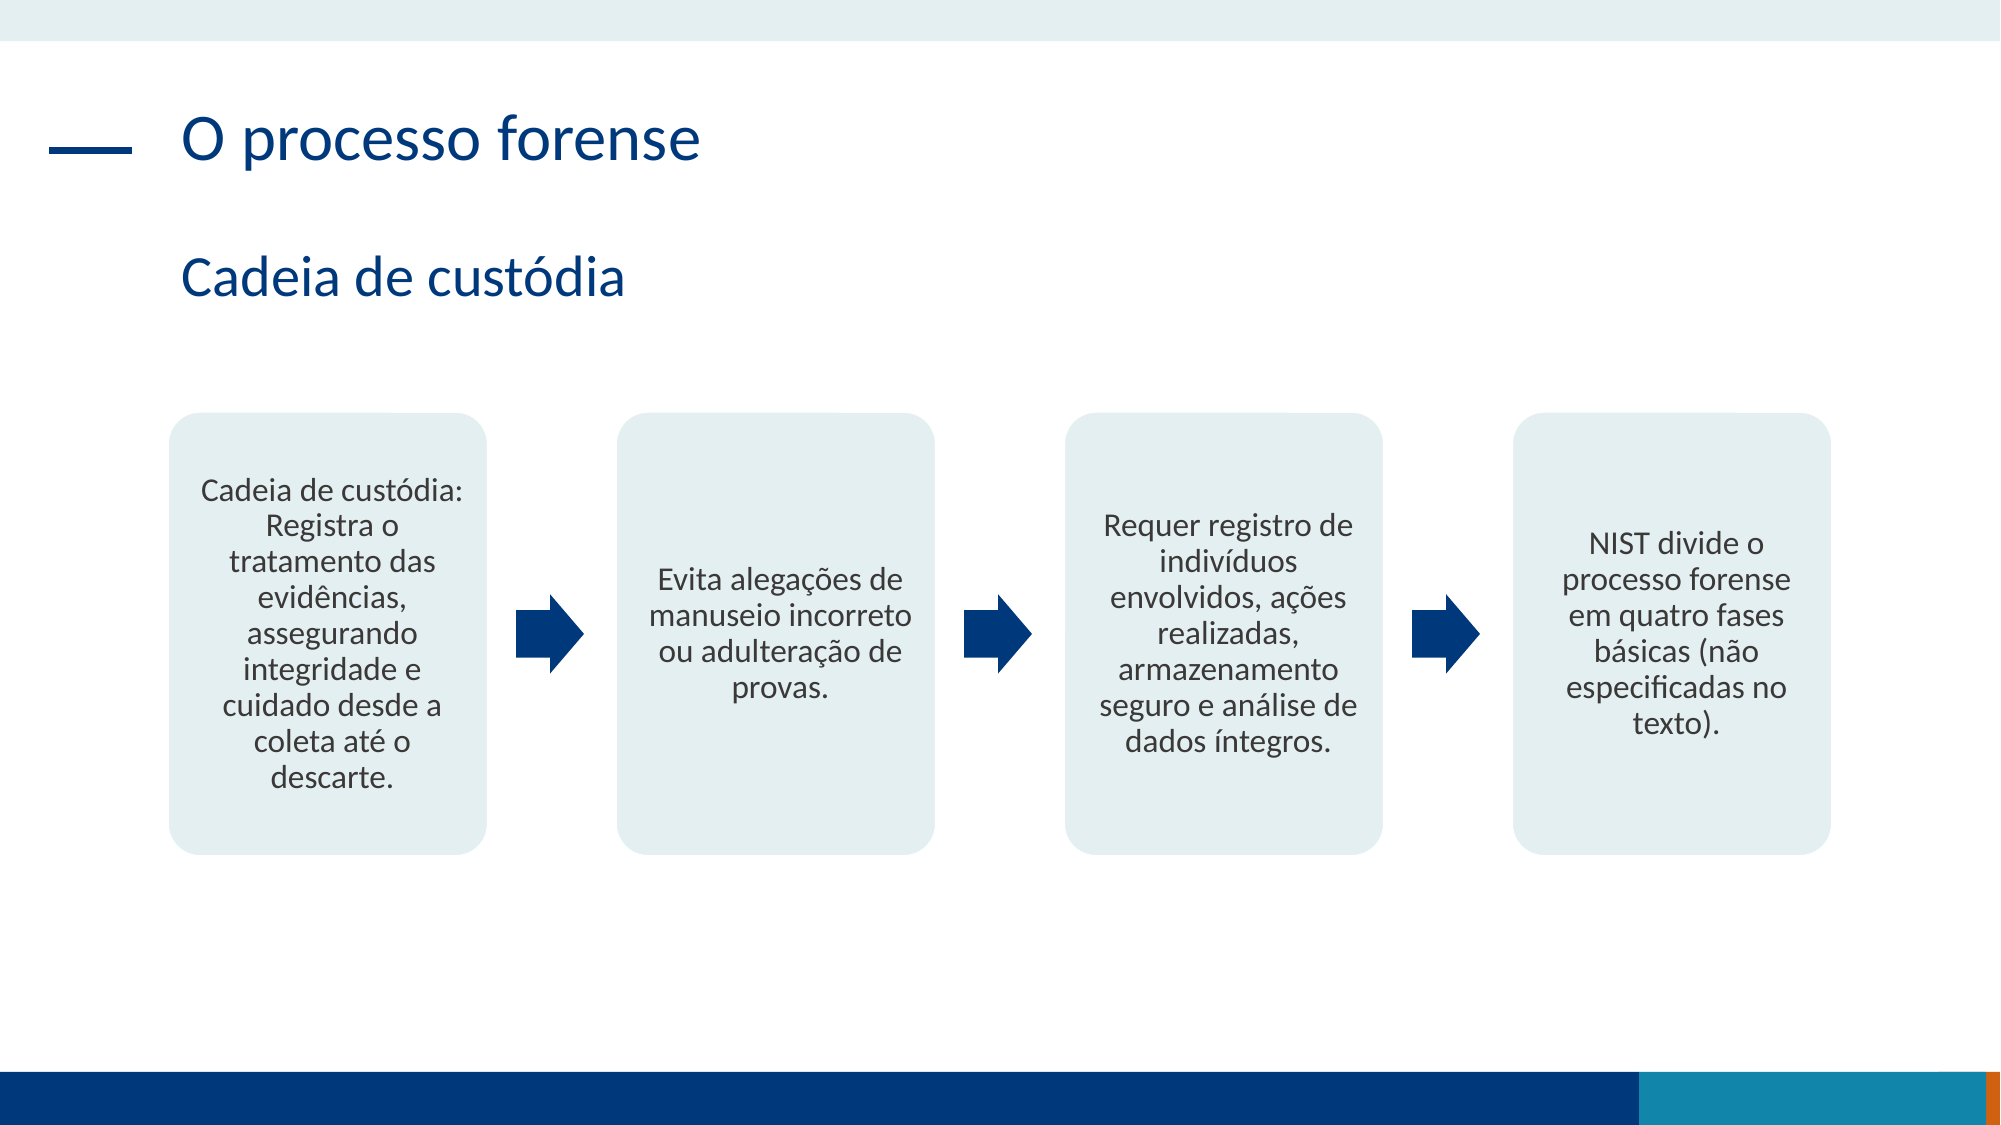

O processo forense

Cadeia de custódia

Cadeia de custódia: Registra o tratamento das evidências, assegurando integridade e cuidado desde a coleta até o descarte.

Evita alegações de manuseio incorreto ou adulteração de provas.

Requer registro de indivíduos envolvidos, ações realizadas, armazenamento seguro e análise de dados íntegros.

NIST divide o processo forense em quatro fases básicas (não especificadas no texto).